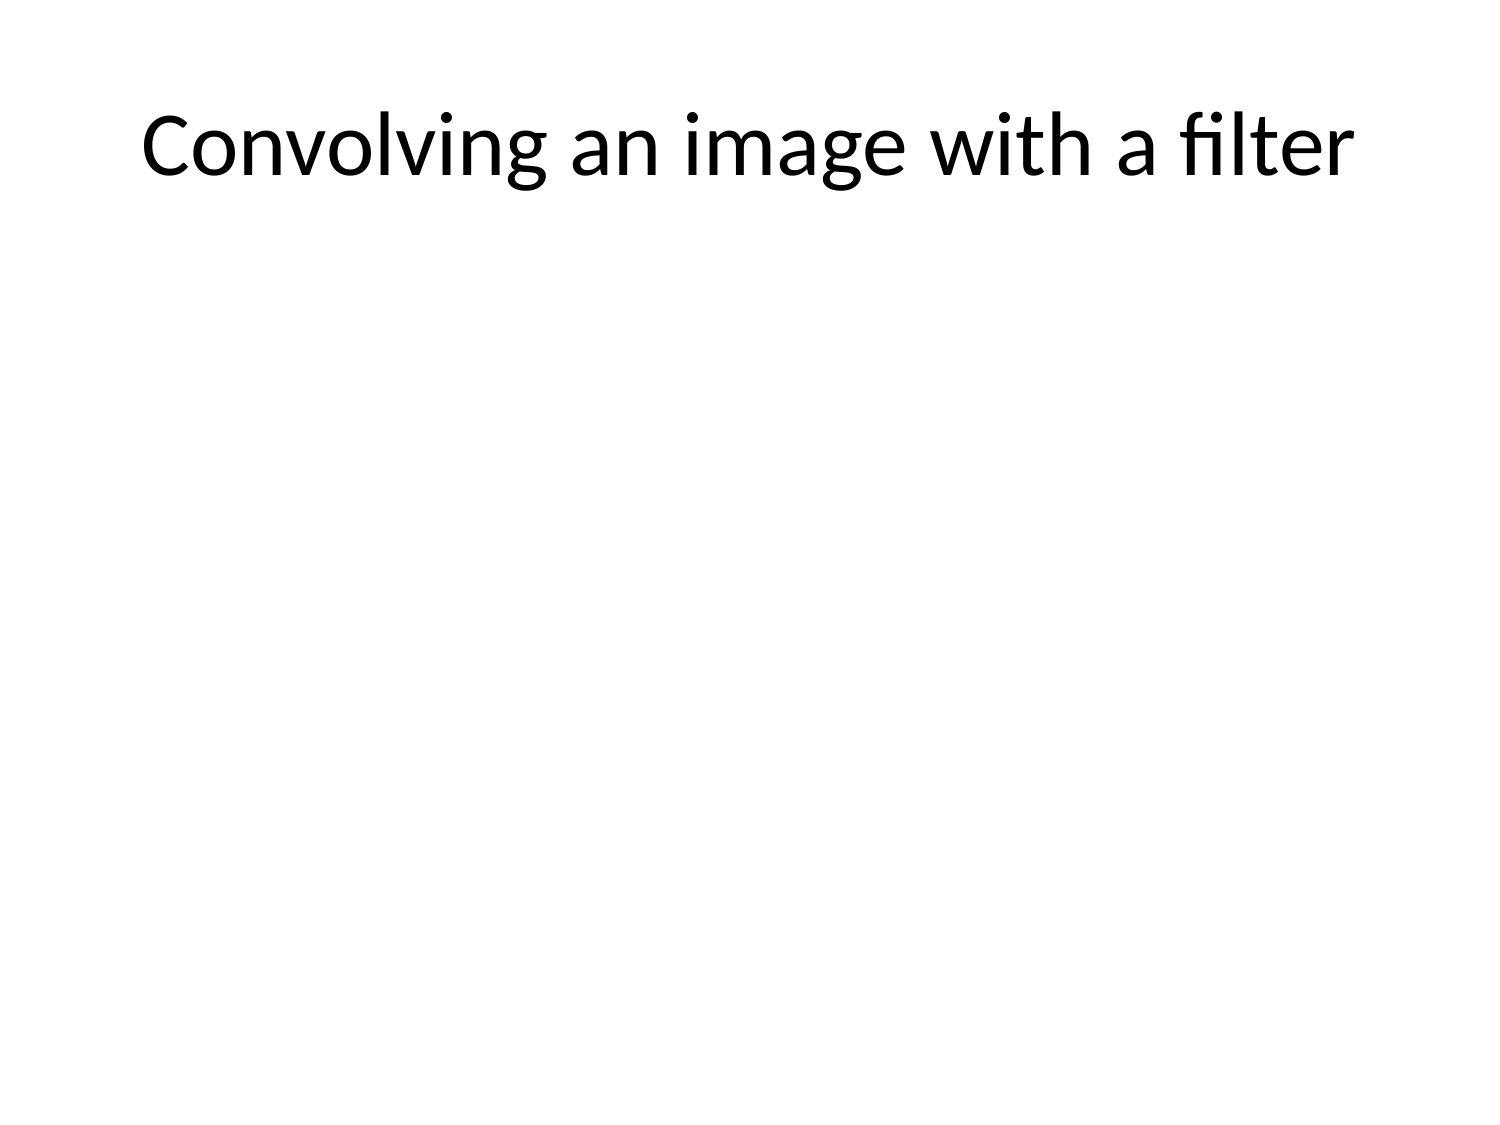

# Convolving an image with a filter